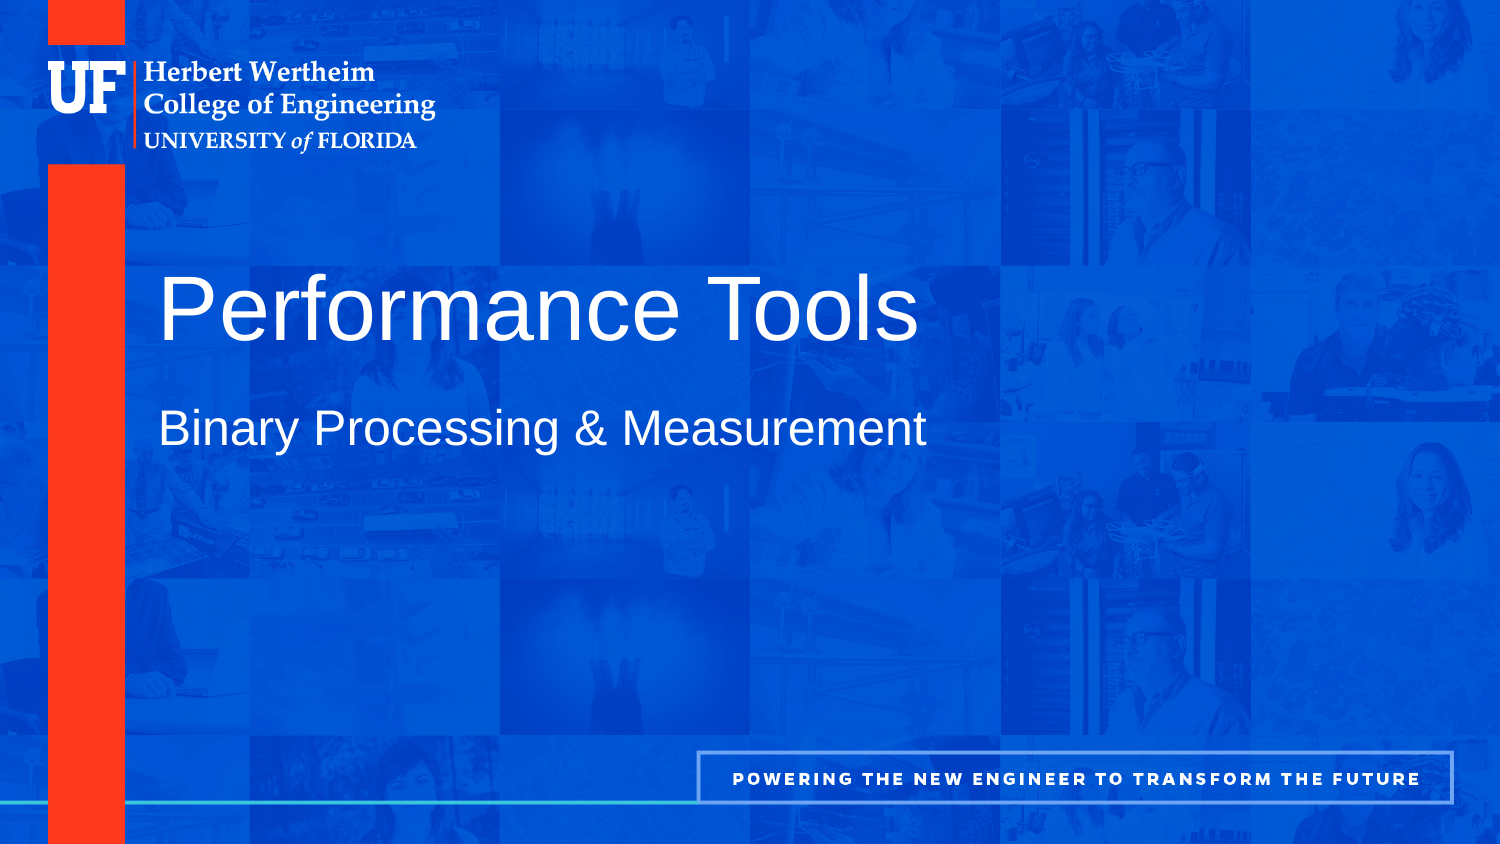

# Performance Tools
Binary Processing & Measurement